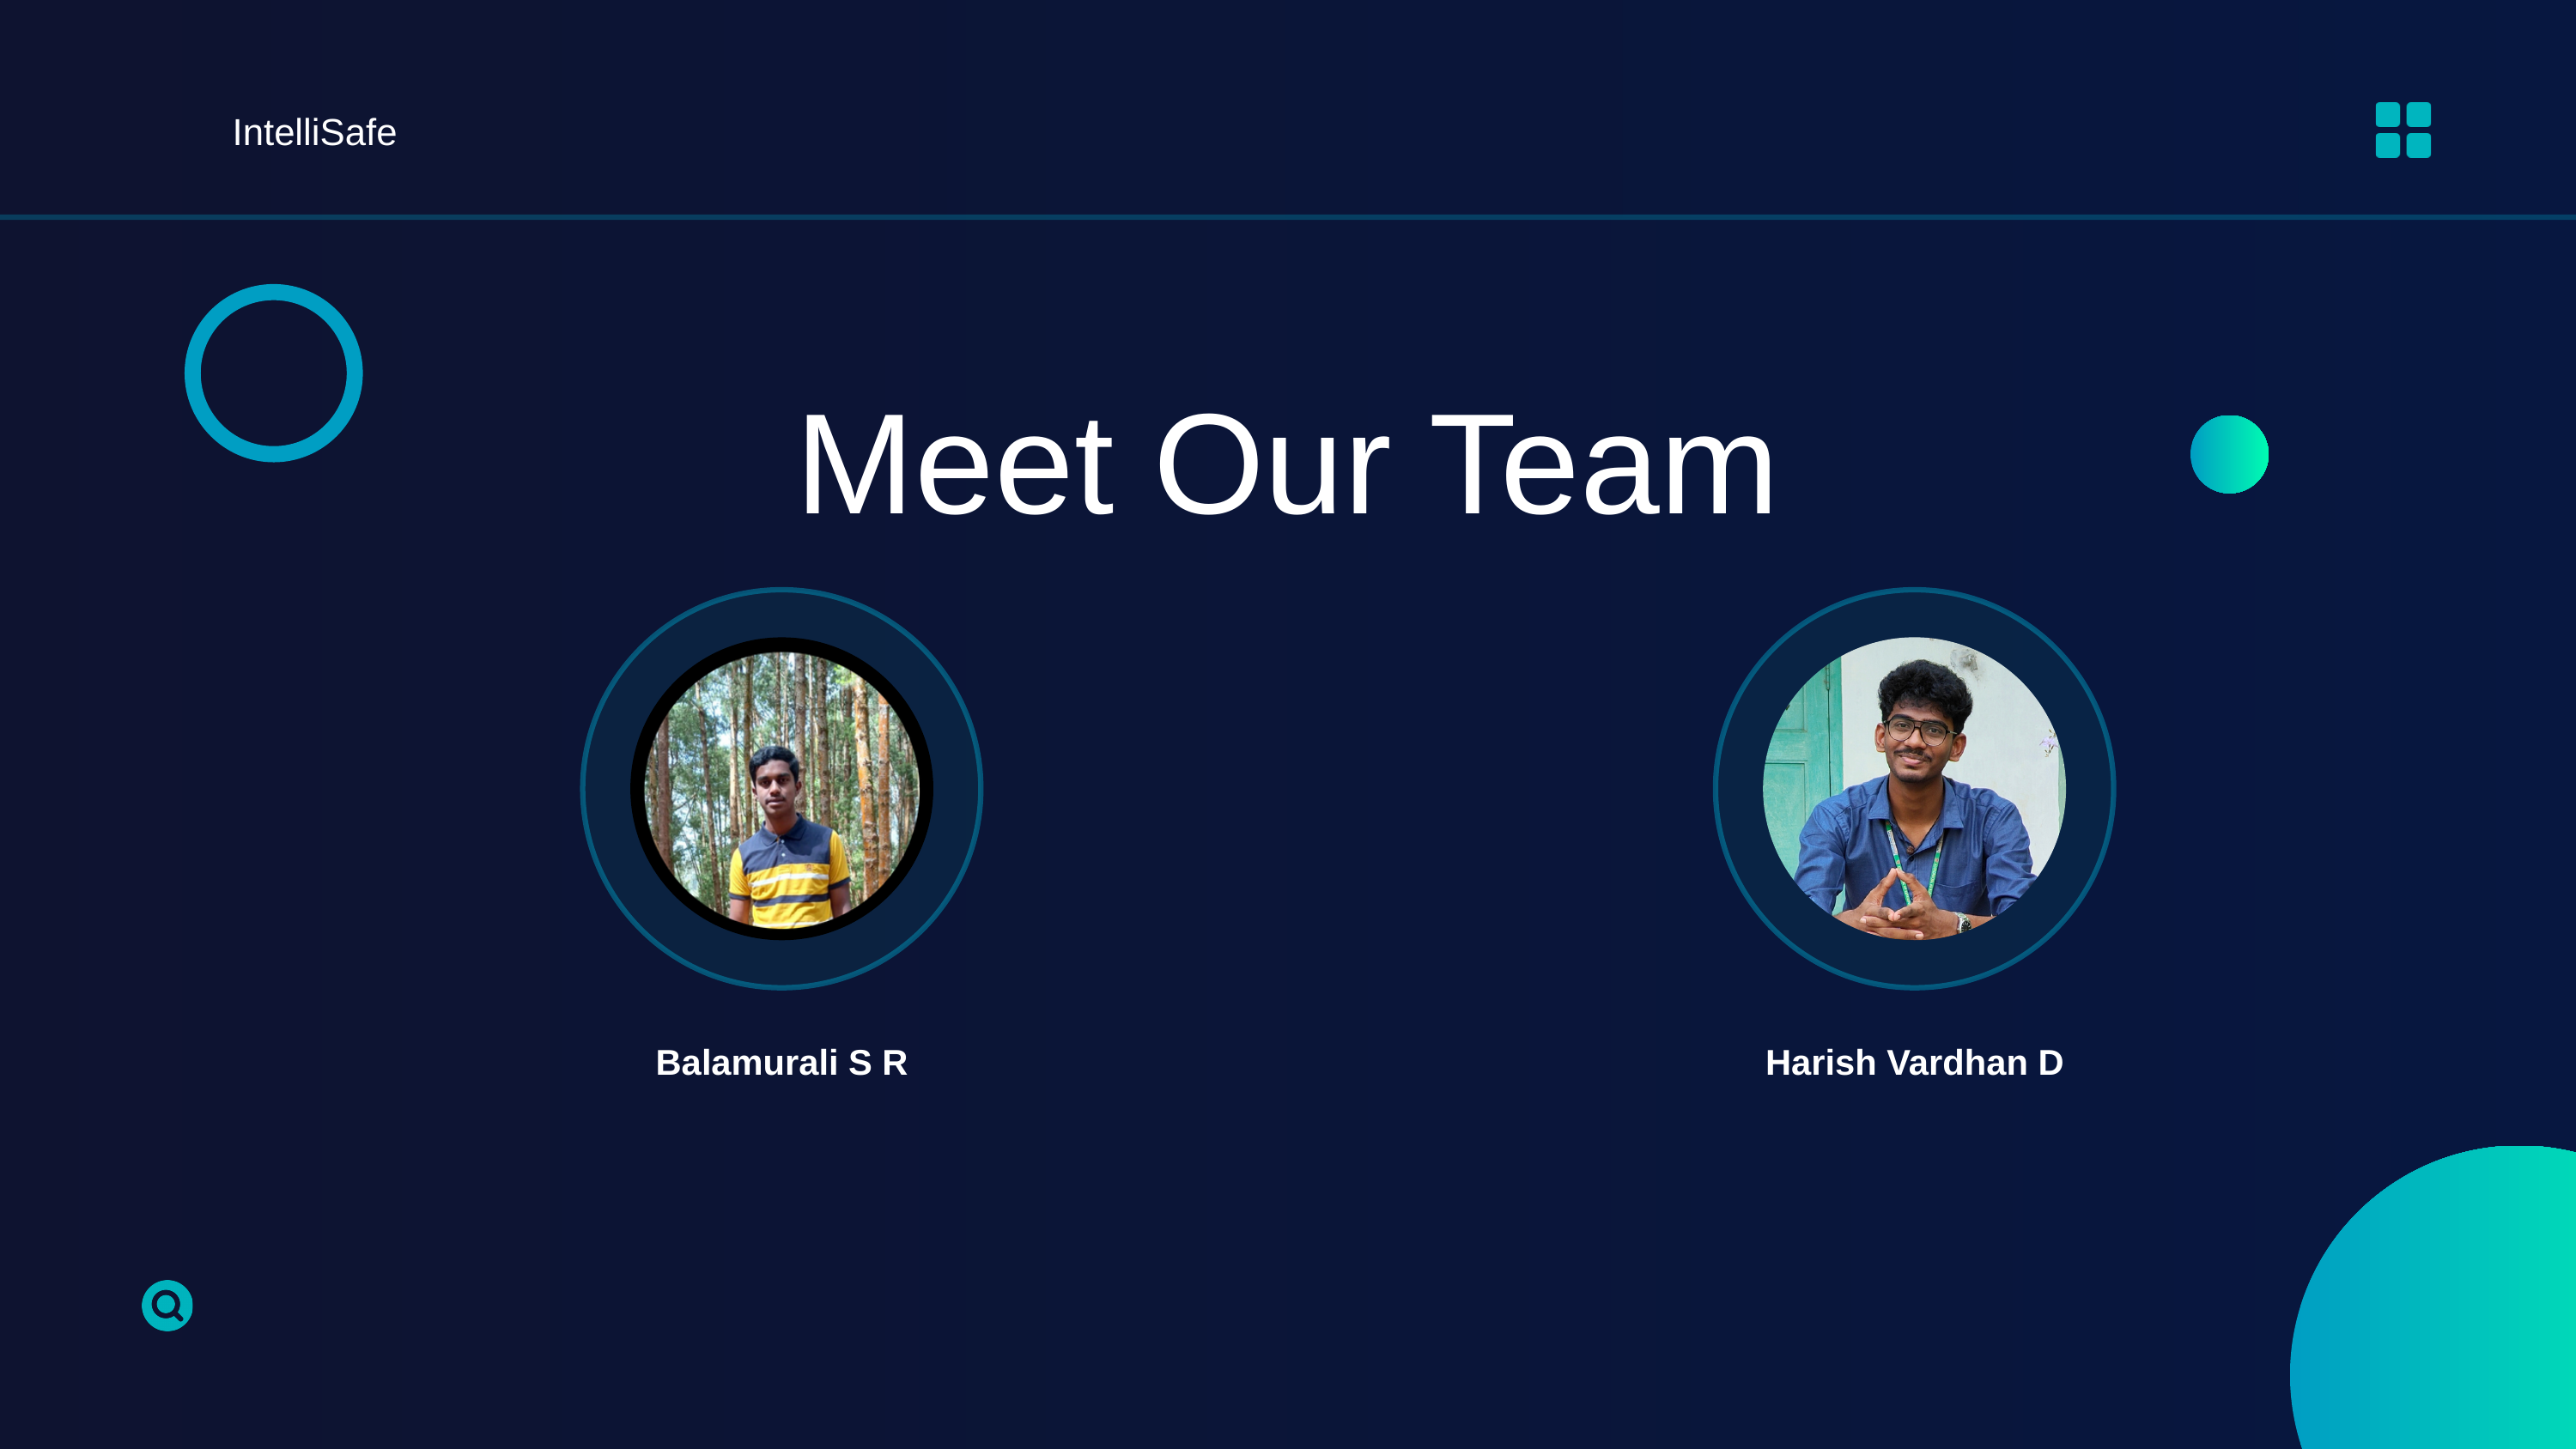

IntelliSafe

Meet Our Team

Balamurali S R
Harish Vardhan D